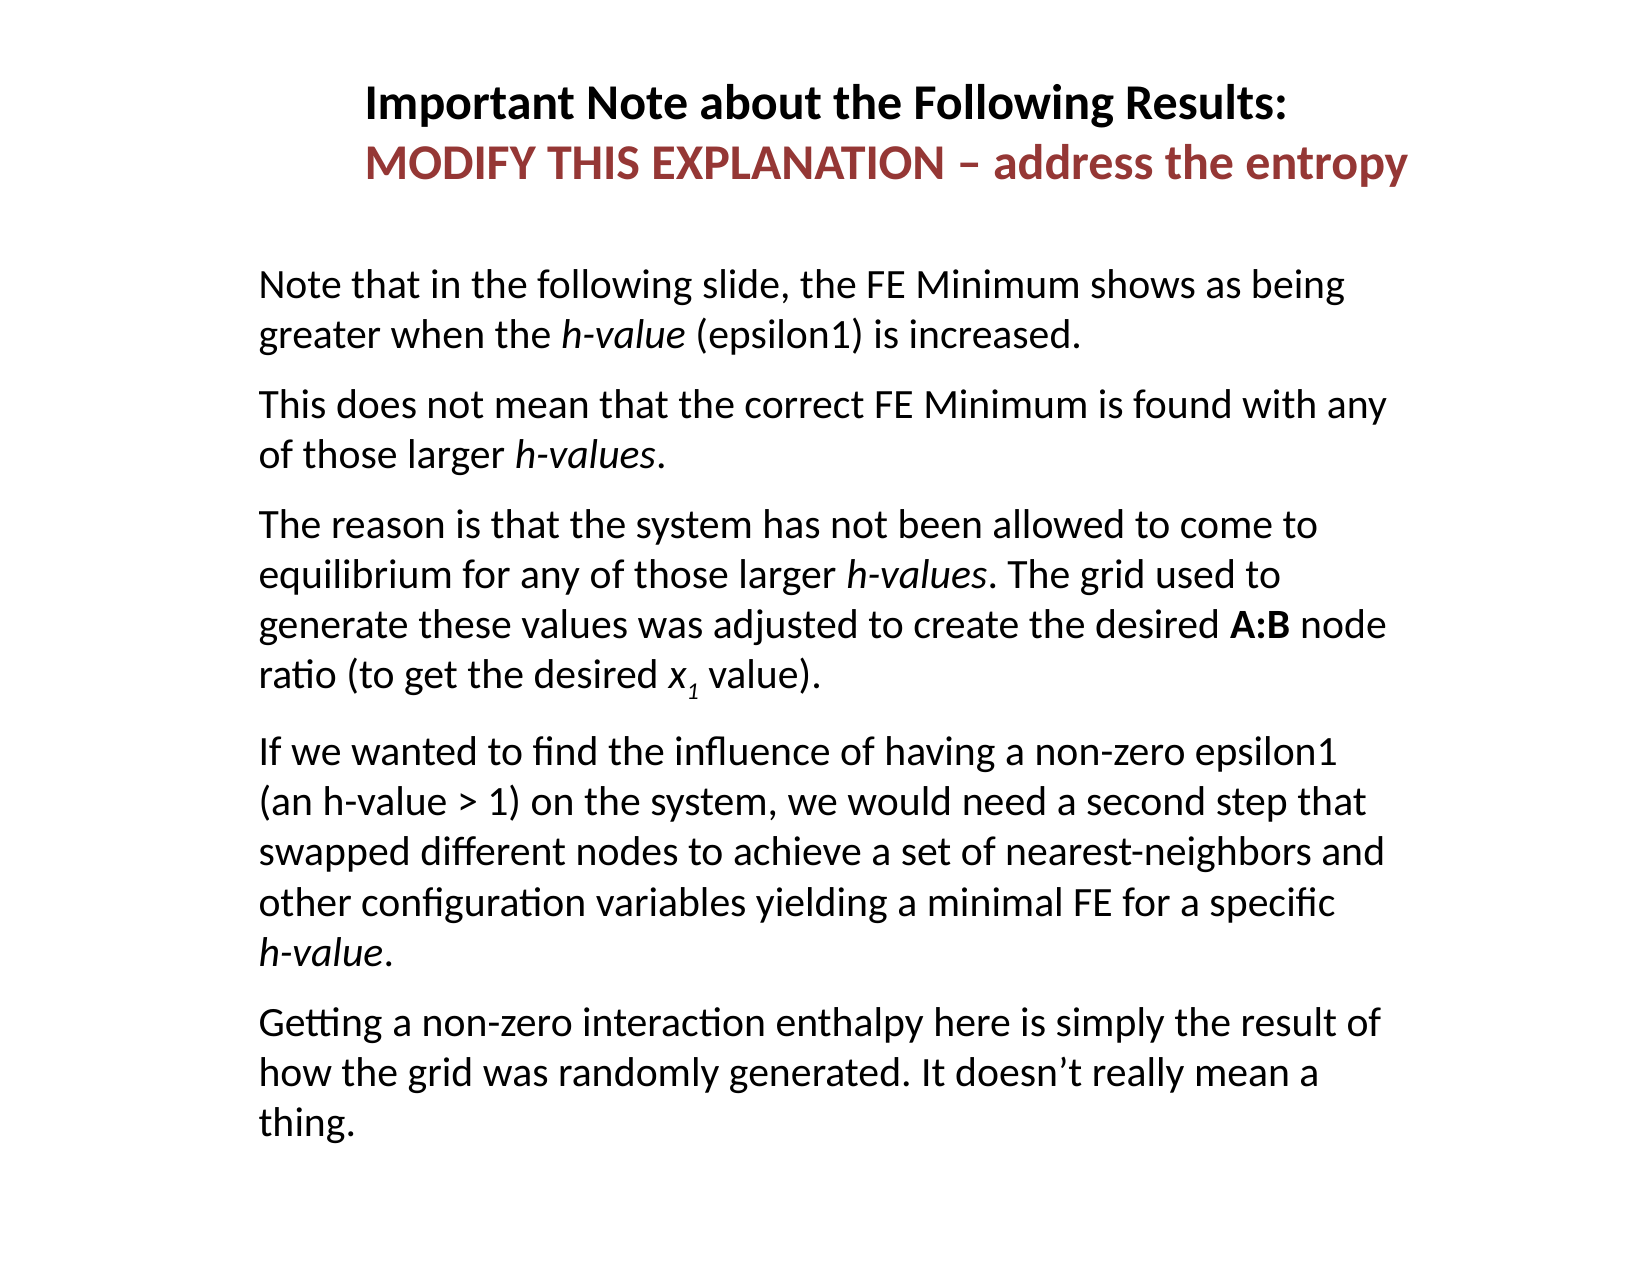

Important Note about the Following Results:
MODIFY THIS EXPLANATION – address the entropy
Note that in the following slide, the FE Minimum shows as being greater when the h-value (epsilon1) is increased.

This does not mean that the correct FE Minimum is found with any of those larger h-values.

The reason is that the system has not been allowed to come to equilibrium for any of those larger h-values. The grid used to generate these values was adjusted to create the desired A:B node ratio (to get the desired x1 value).

If we wanted to find the influence of having a non-zero epsilon1 (an h-value > 1) on the system, we would need a second step that swapped different nodes to achieve a set of nearest-neighbors and other configuration variables yielding a minimal FE for a specific   h-value.

Getting a non-zero interaction enthalpy here is simply the result of how the grid was randomly generated. It doesn’t really mean a thing.